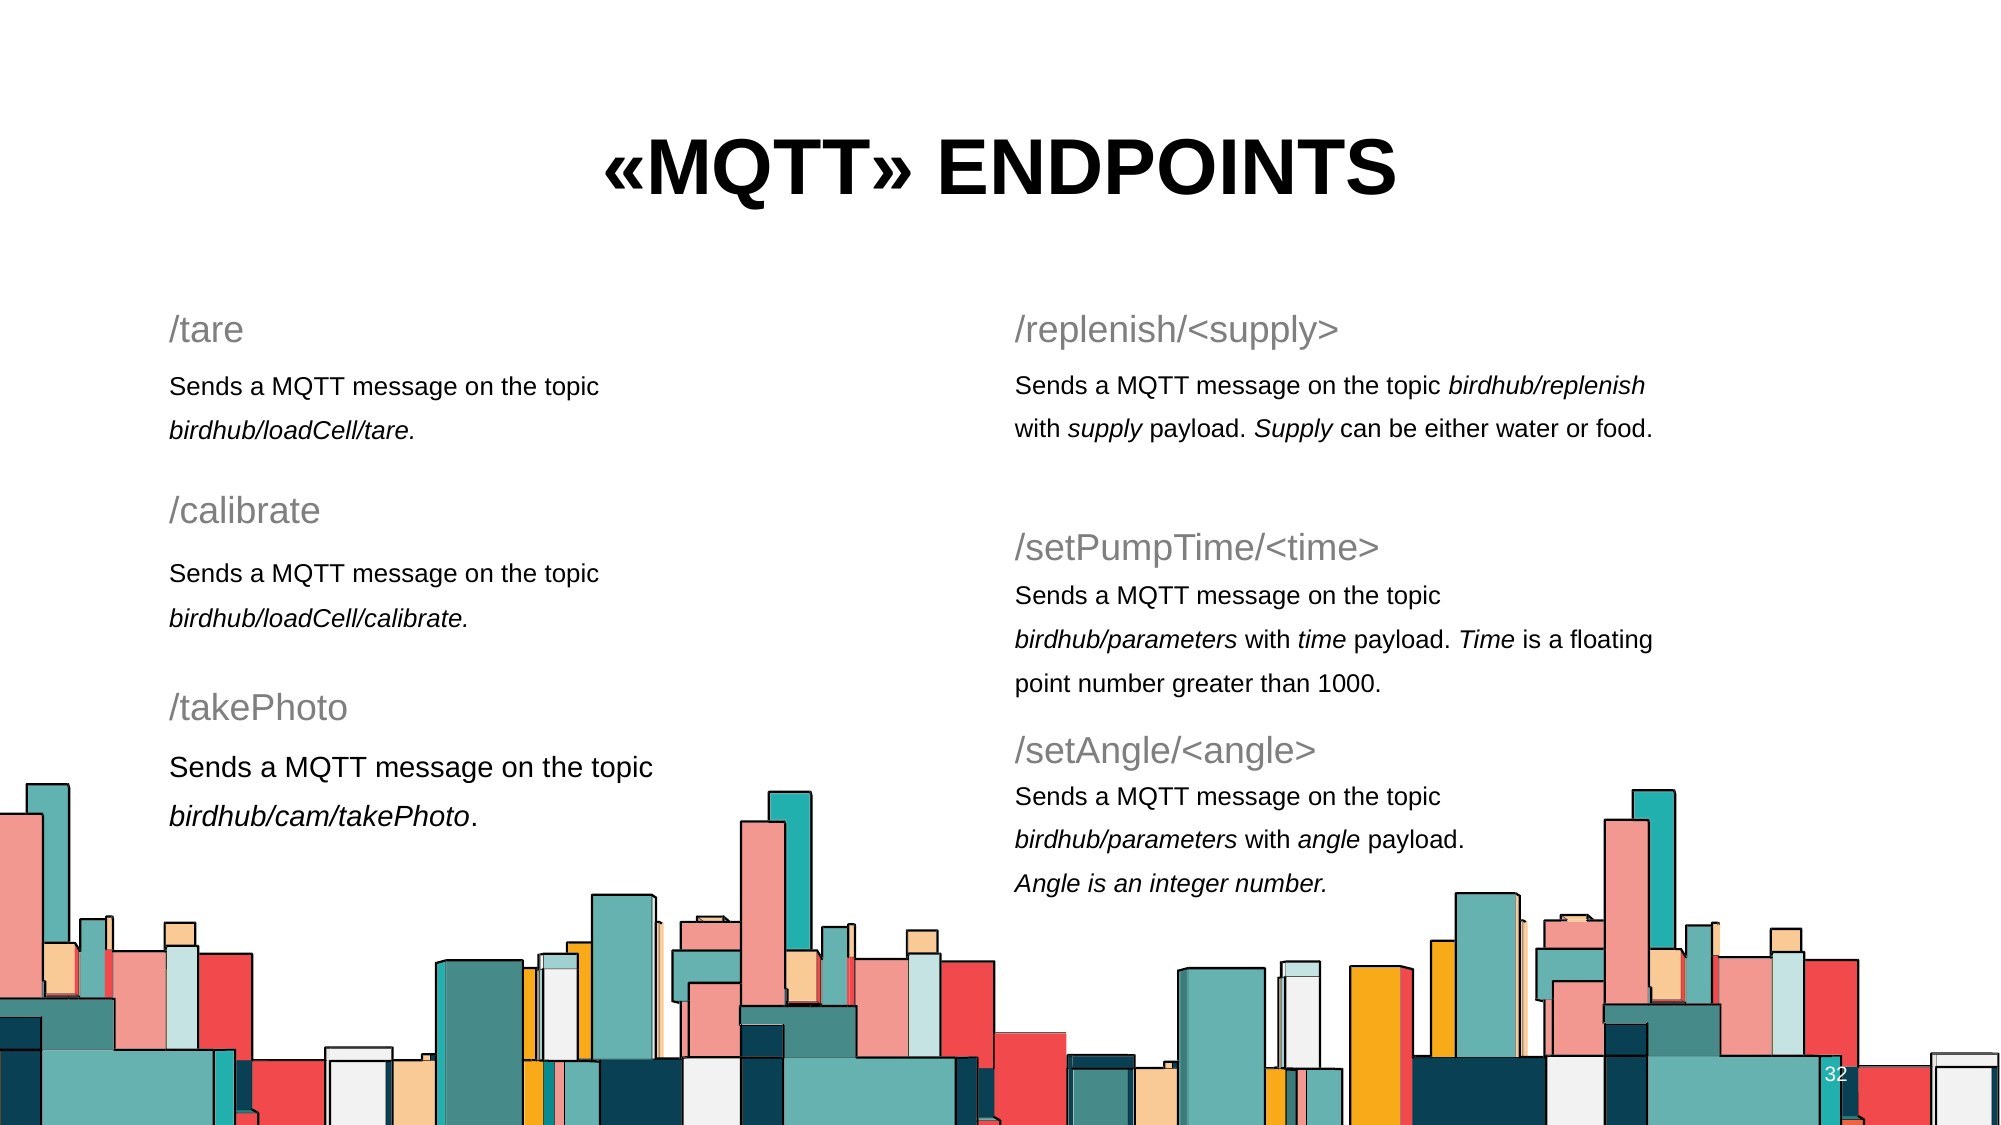

# «MQTT» ENDPOINTS
/tare
/replenish/<supply>
Sends a MQTT message on the topic birdhub/replenish with supply payload. Supply can be either water or food.
Sends a MQTT message on the topic birdhub/loadCell/tare.
/calibrate
/setPumpTime/<time>
Sends a MQTT message on the topic birdhub/loadCell/calibrate.
Sends a MQTT message on the topic birdhub/parameters with time payload. Time is a floating point number greater than 1000.
/takePhoto
/setAngle/<angle>
Sends a MQTT message on the topic birdhub/cam/takePhoto.
Sends a MQTT message on the topic birdhub/parameters with angle payload.
Angle is an integer number.
32